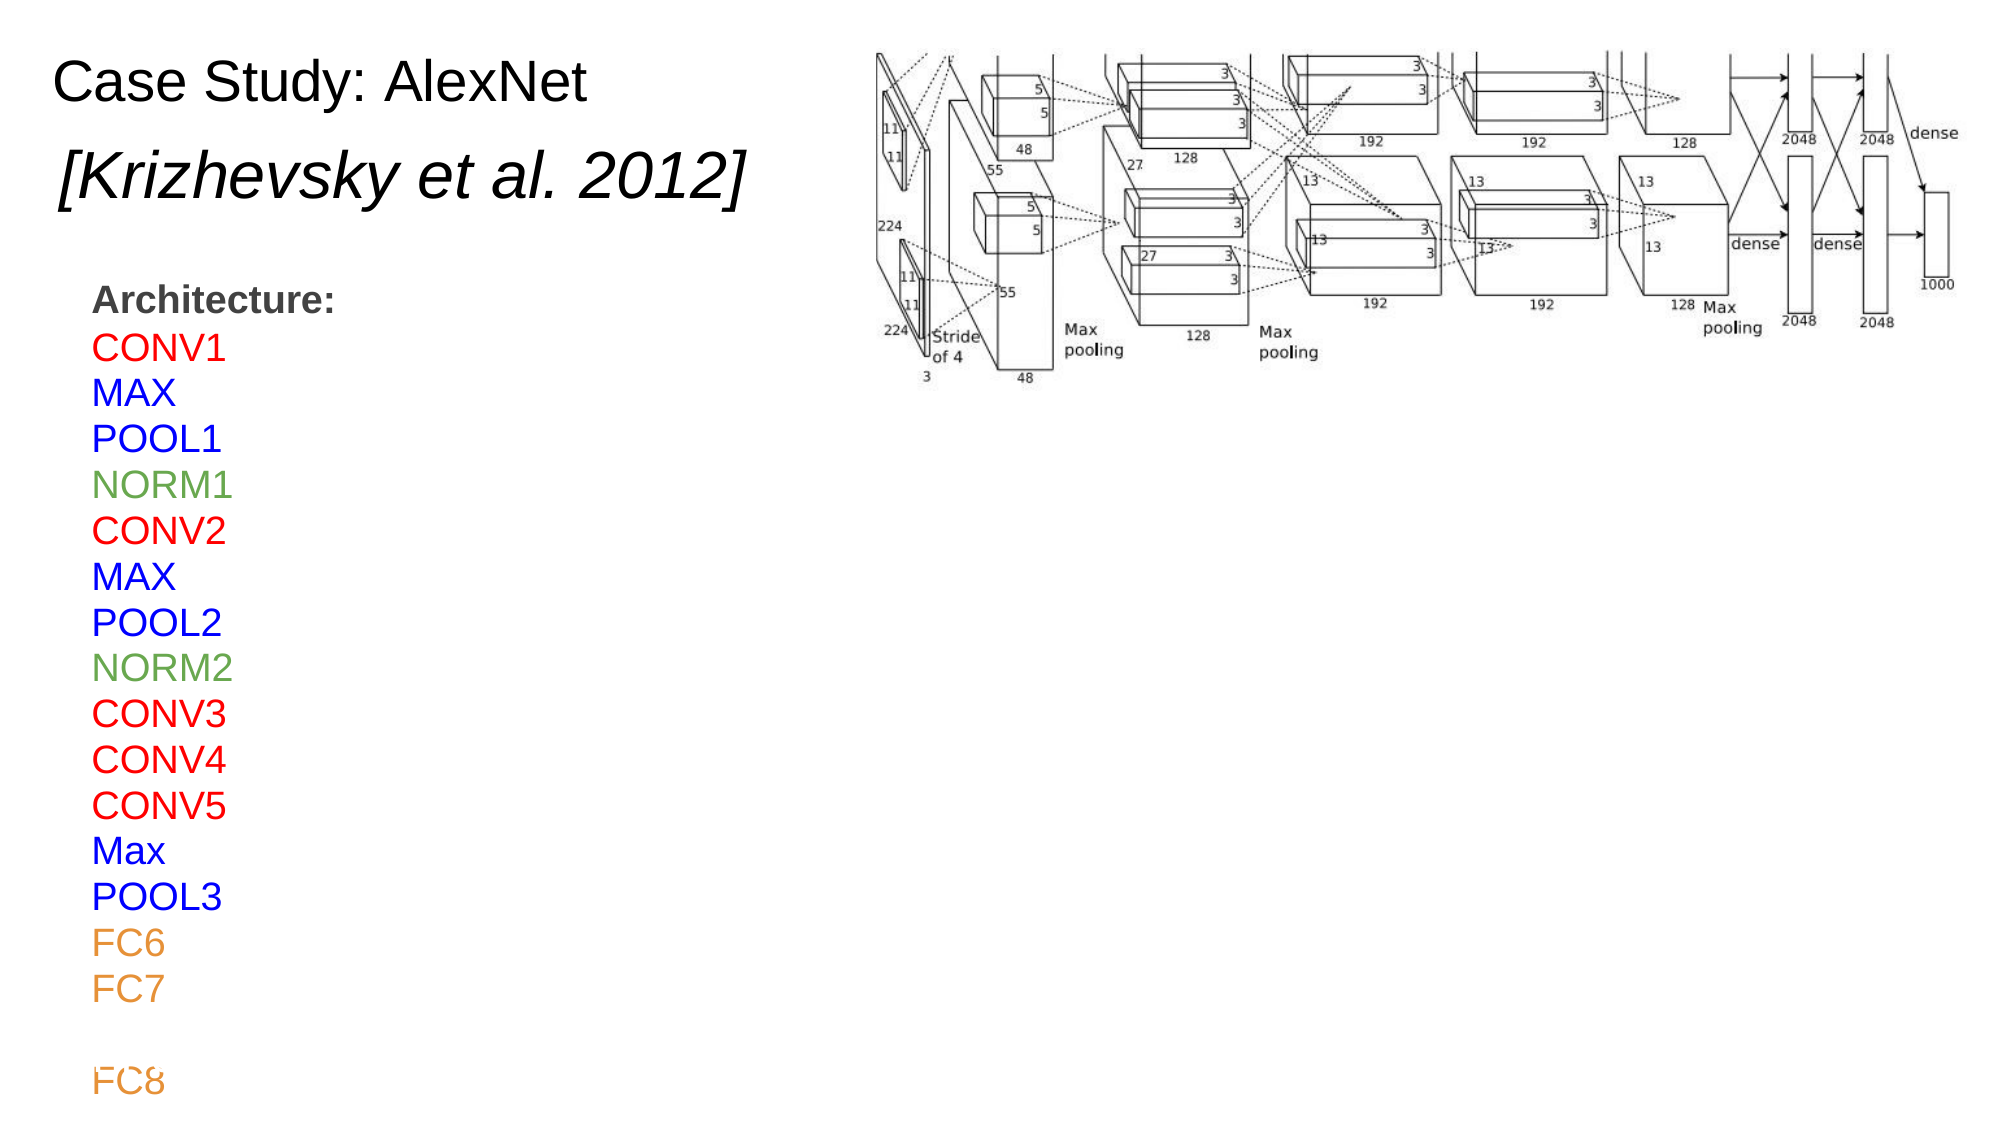

# Case Study: AlexNet
[Krizhevsky et al. 2012]

Architecture:
CONV1  MAX POOL1  NORM1  CONV2  MAX POOL2  NORM2  CONV3  CONV4  CONV5
Max POOL3  FC6
FC7  FC8
Lecture 9 - 107
Fei-Fei Li & Justin Johnson & Serena Yeung	Lecture 9 -	May 2, 2017